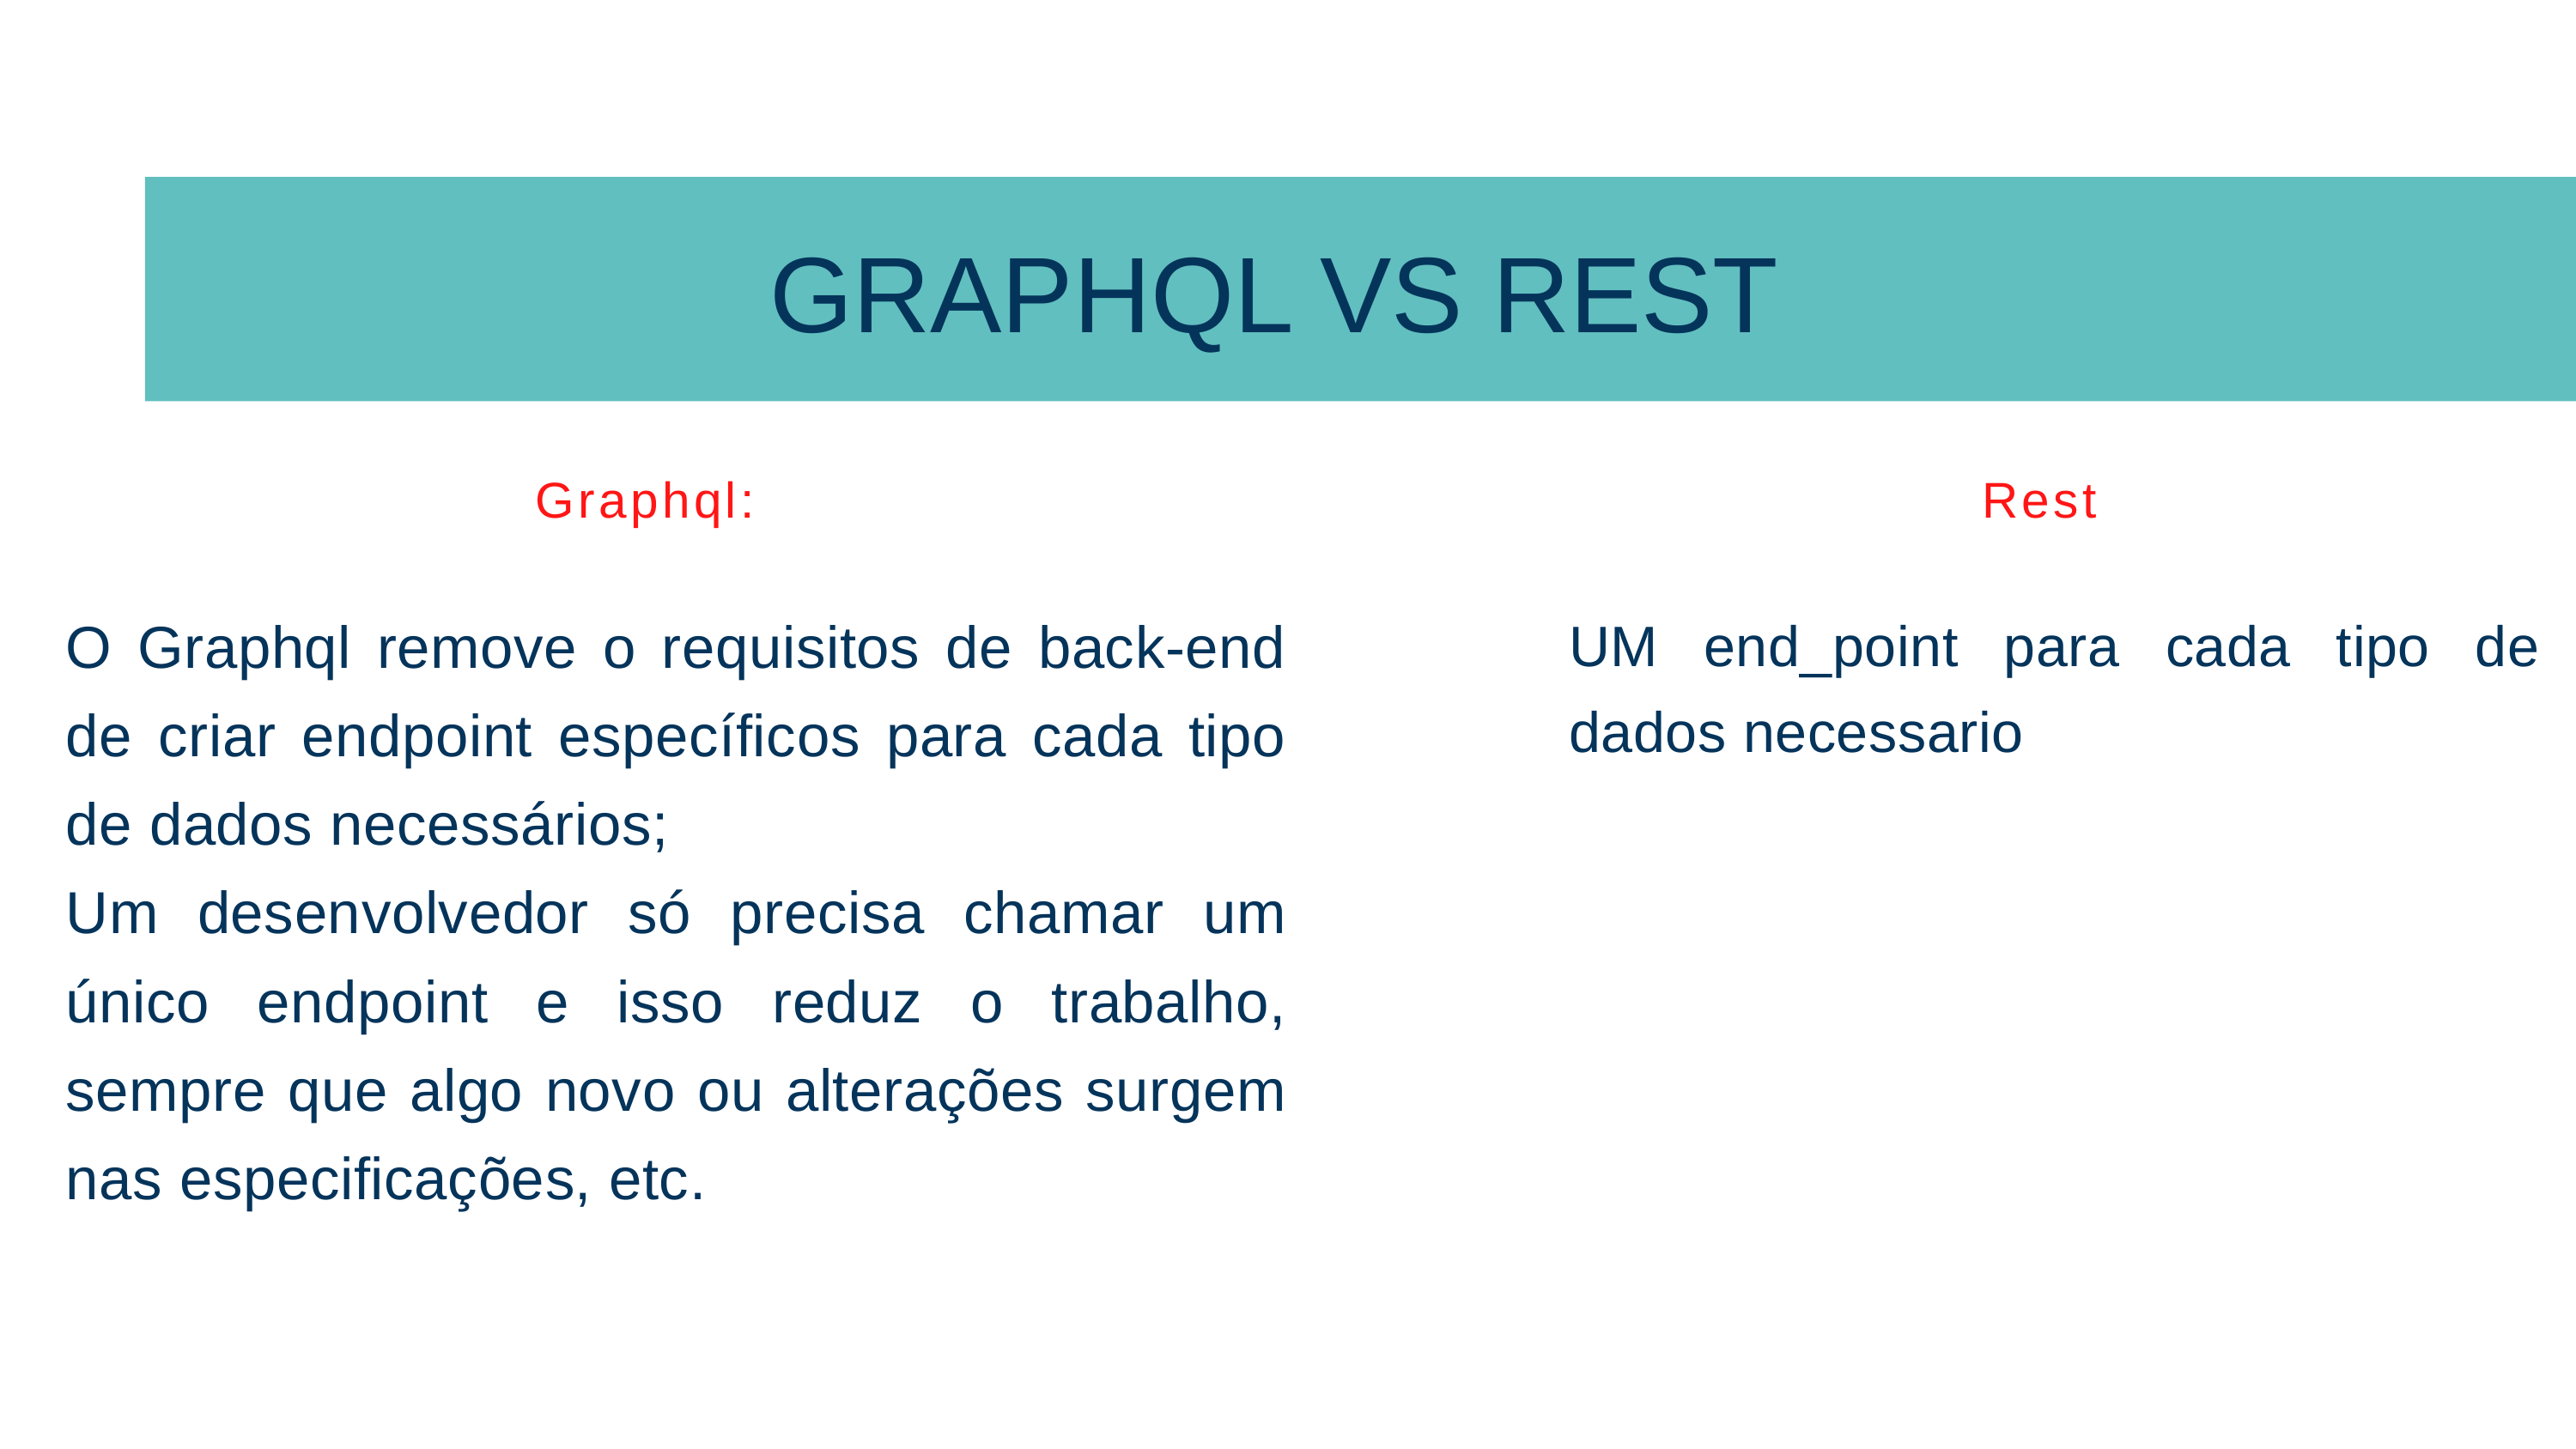

GRAPHQL VS REST
Graphql:

Rest

O Graphql remove o requisitos de back-end de criar endpoint específicos para cada tipo de dados necessários;
Um desenvolvedor só precisa chamar um único endpoint e isso reduz o trabalho, sempre que algo novo ou alterações surgem nas especificações, etc.

UM end_point para cada tipo de dados necessario